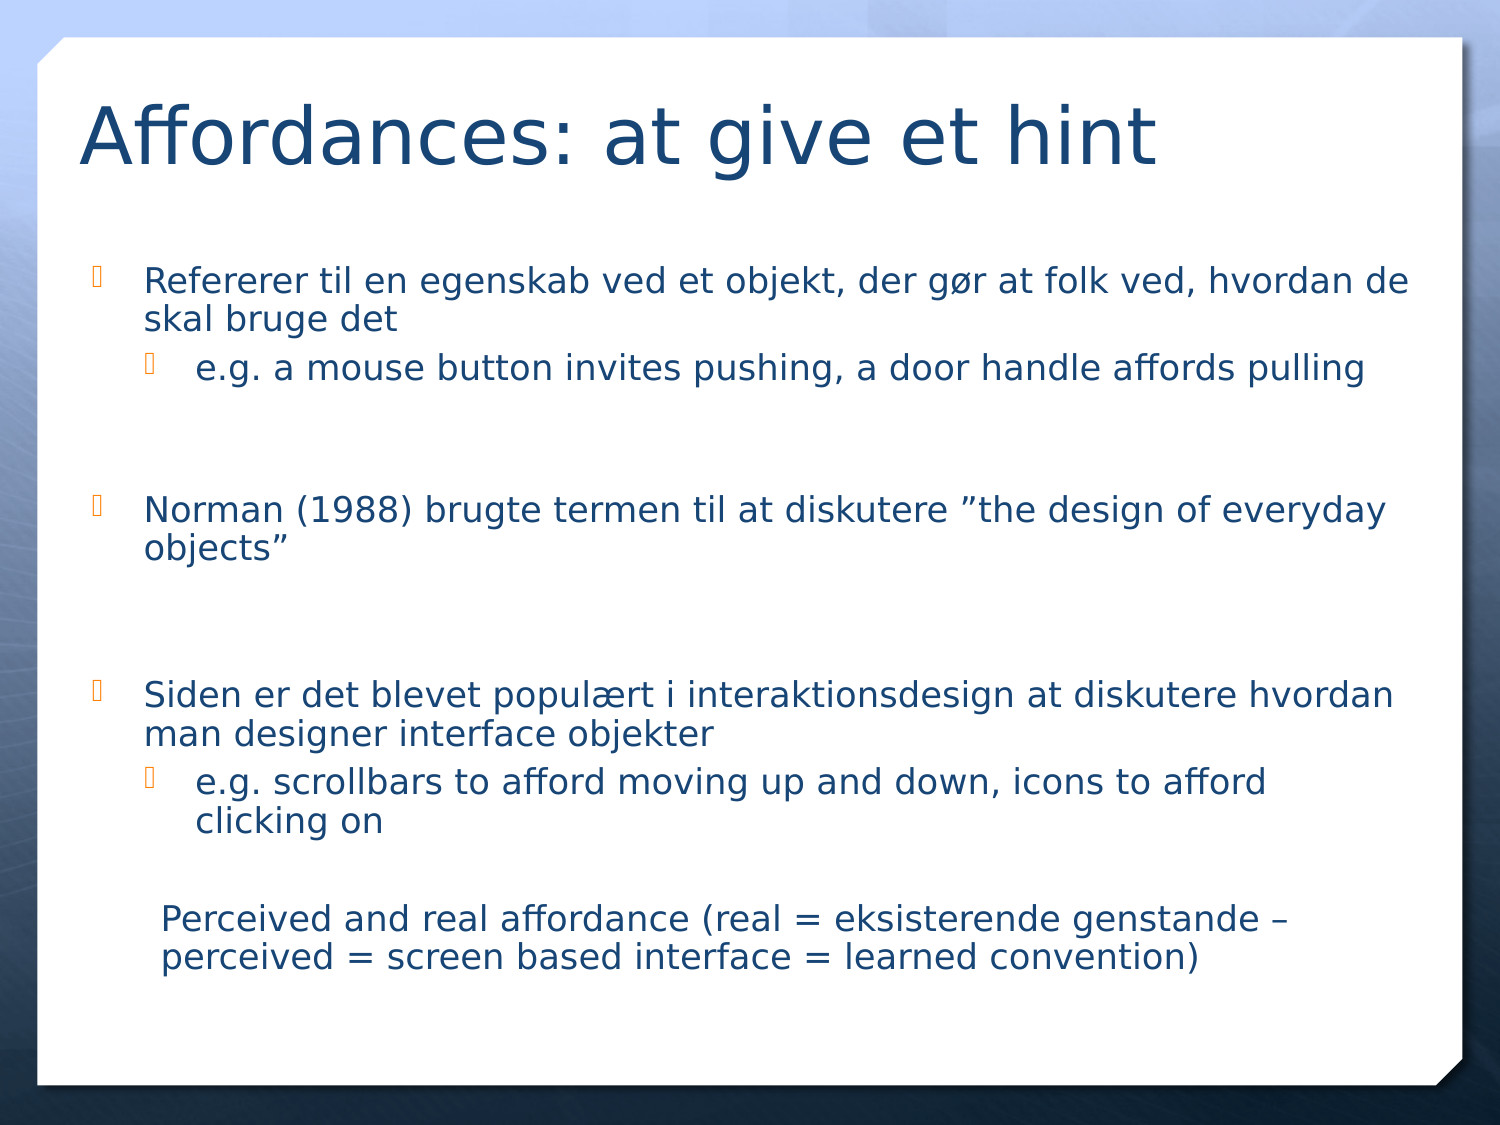

Affordances: at give et hint
Refererer til en egenskab ved et objekt, der gør at folk ved, hvordan de skal bruge det
e.g. a mouse button invites pushing, a door handle affords pulling

Norman (1988) brugte termen til at diskutere ”the design of everyday objects”

Siden er det blevet populært i interaktionsdesign at diskutere hvordan man designer interface objekter
e.g. scrollbars to afford moving up and down, icons to afford clicking on

Perceived and real affordance (real = eksisterende genstande – perceived = screen based interface = learned convention)